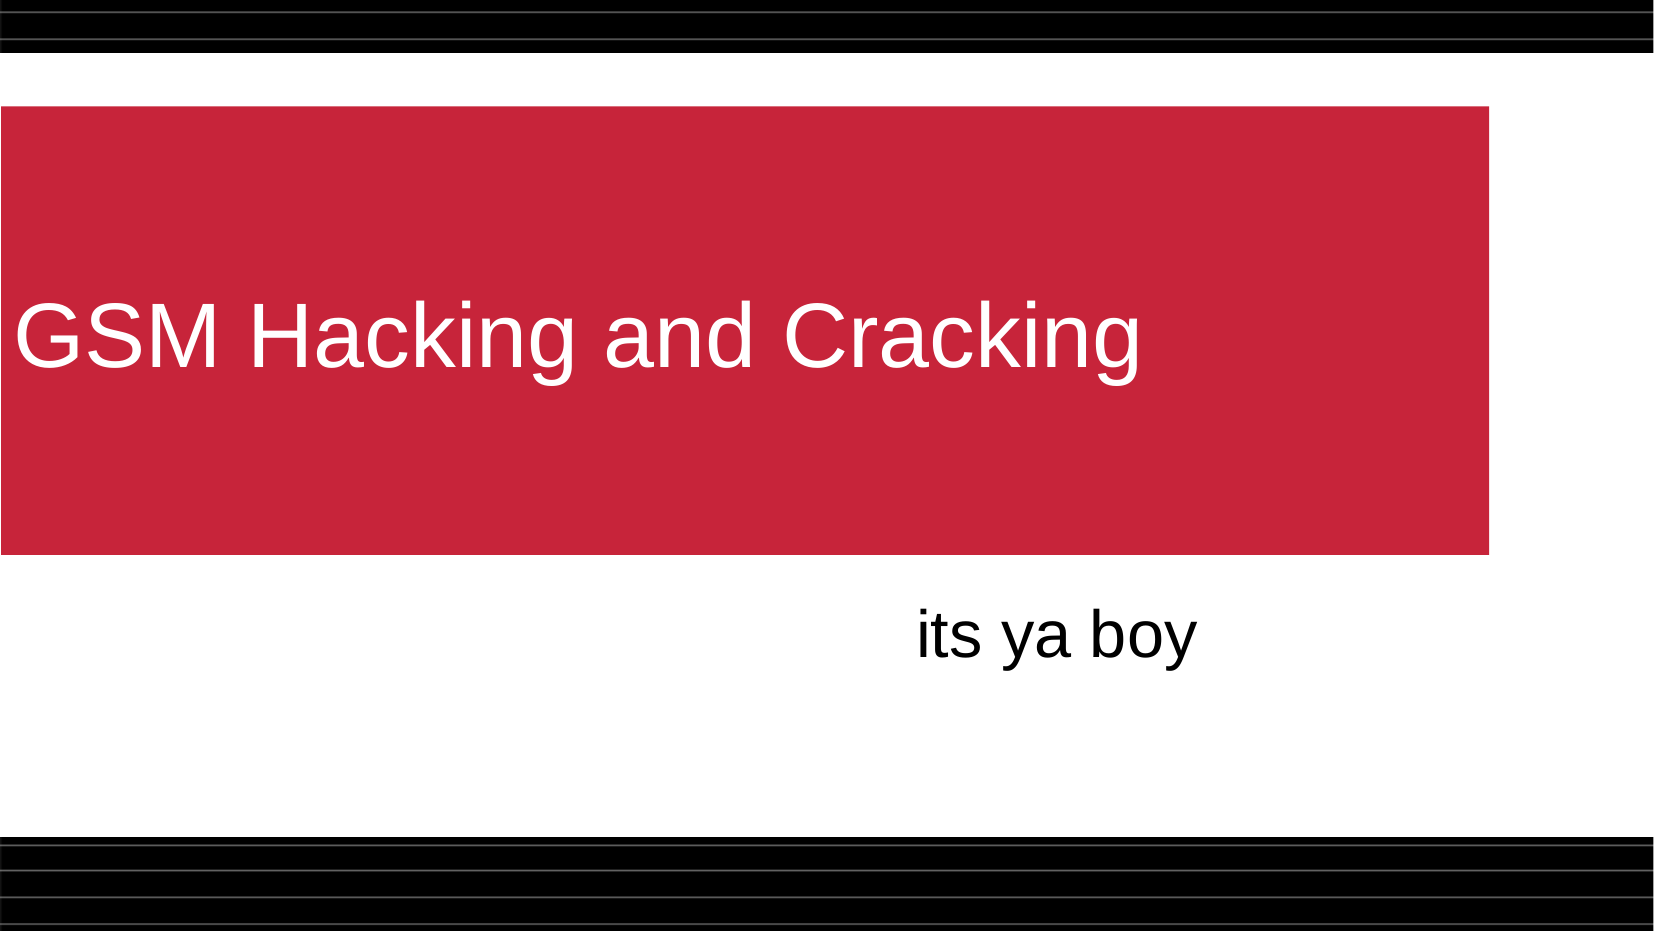

GSM Hacking and Cracking
its ya boy